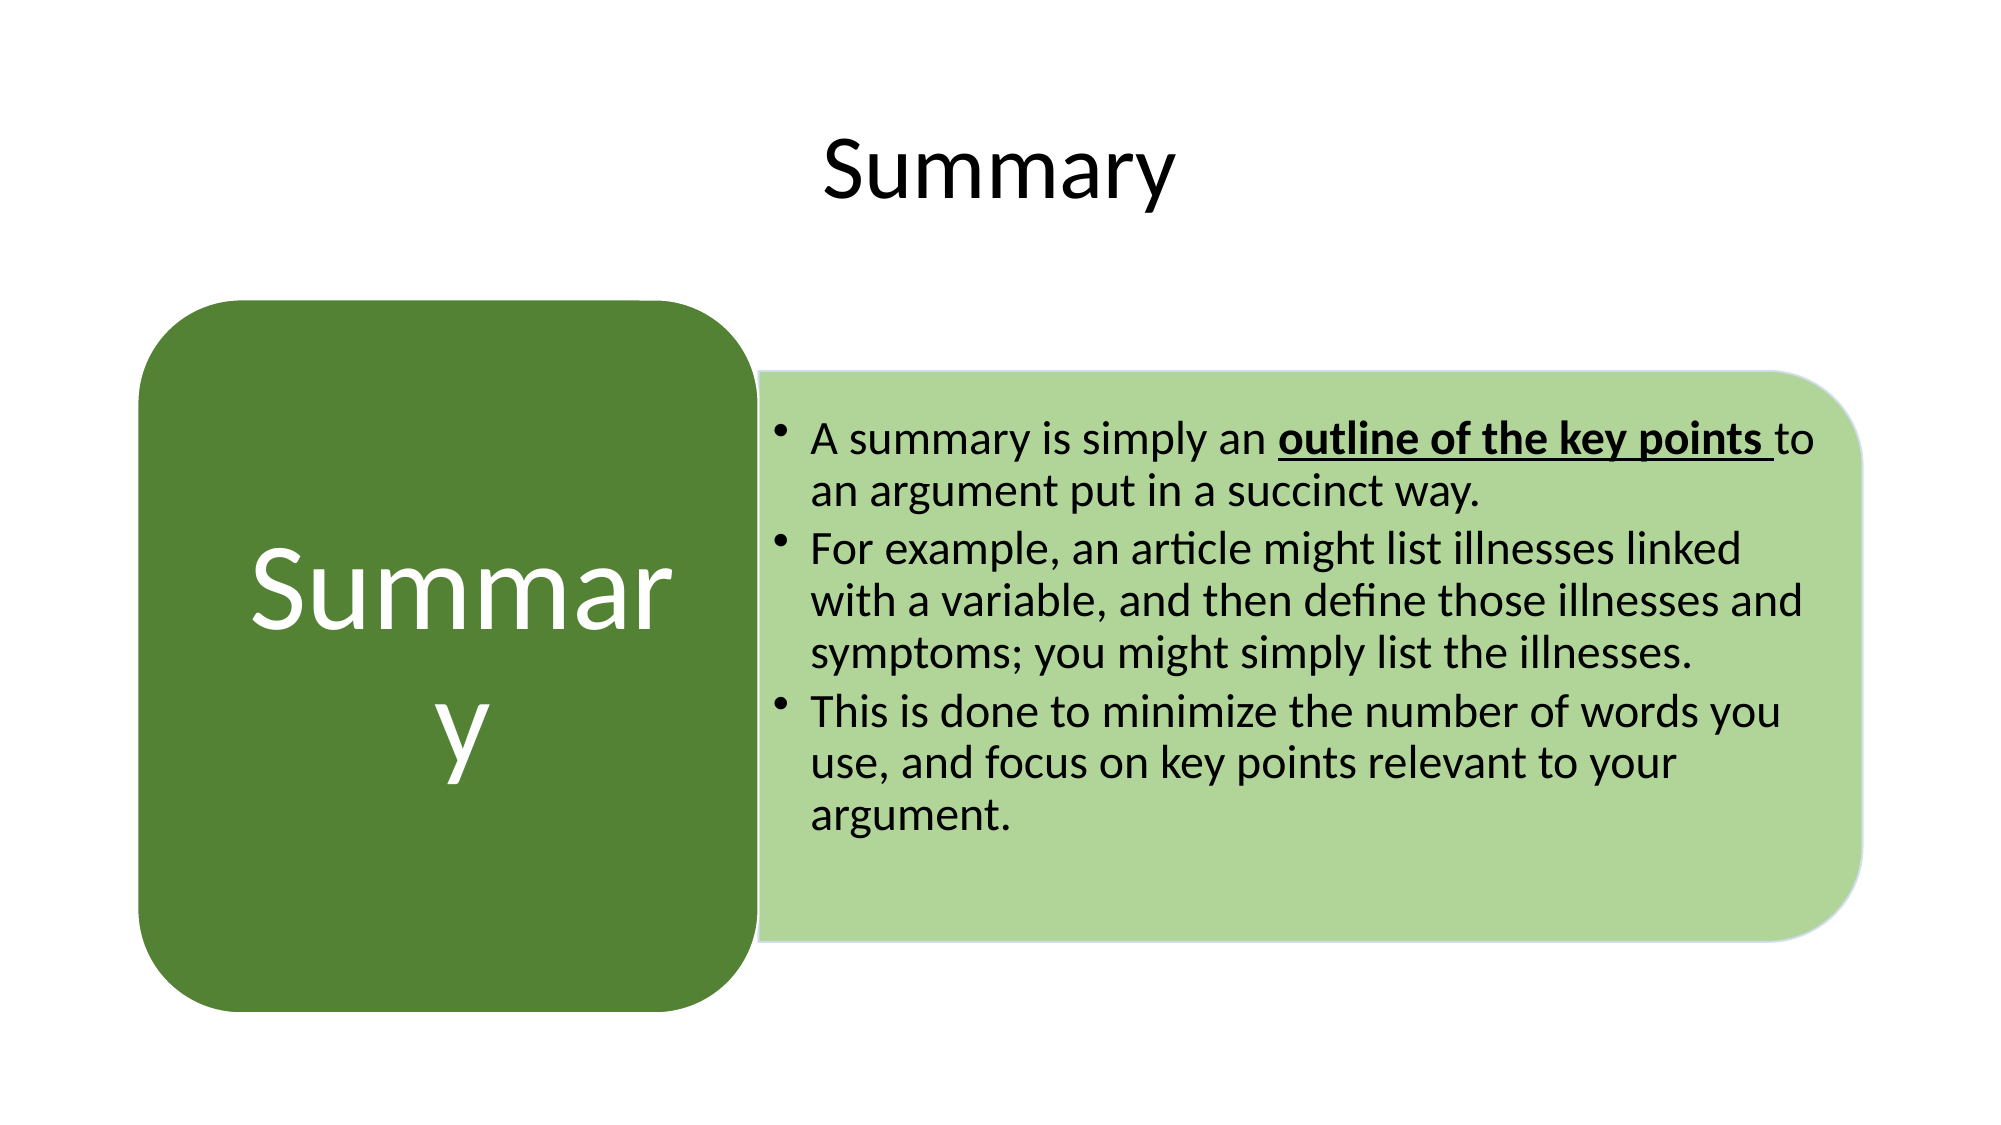

# Summary
A summary is simply an outline of the key points to an argument put in a succinct way.
For example, an article might list illnesses linked with a variable, and then define those illnesses and symptoms; you might simply list the illnesses.
This is done to minimize the number of words you use, and focus on key points relevant to your argument.

Summary